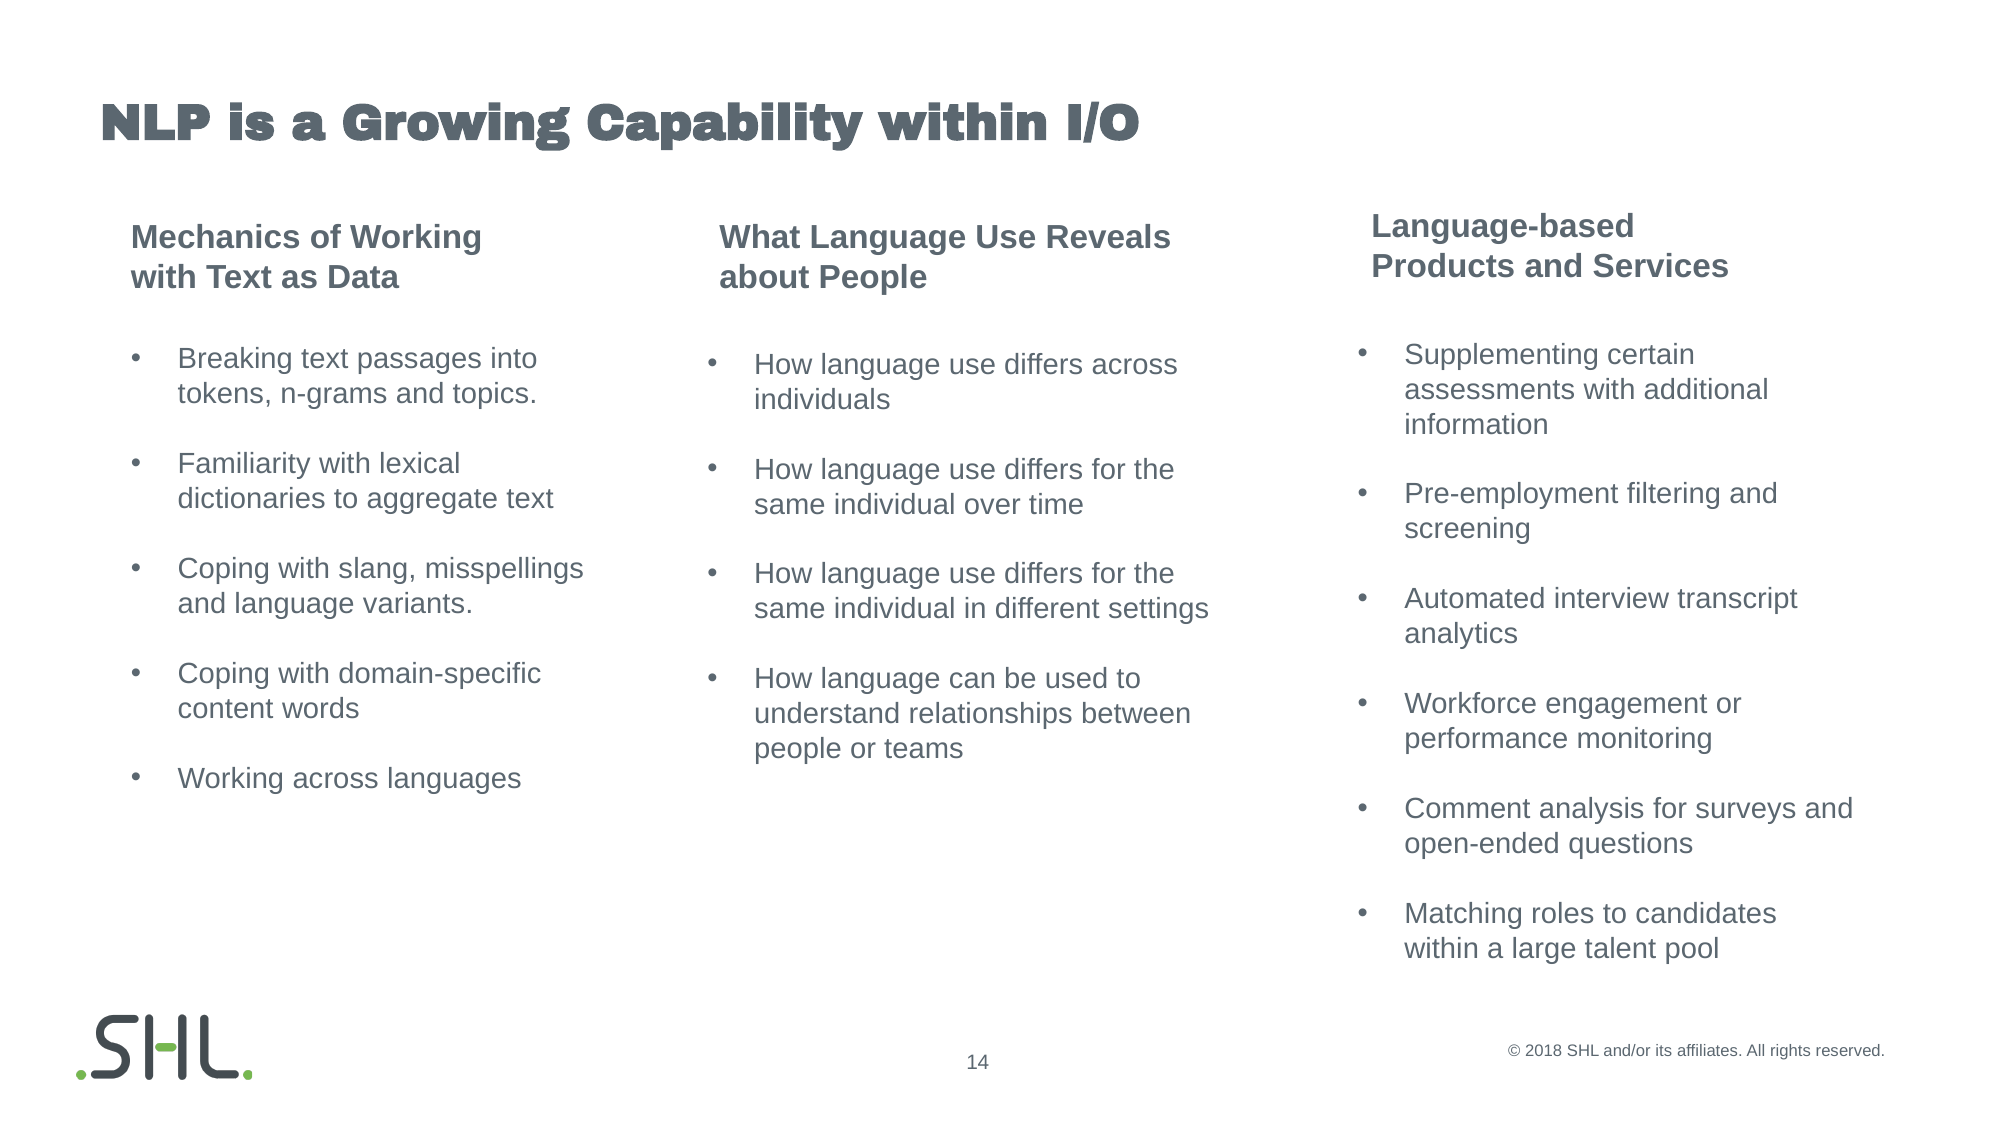

# NLP is a Growing Capability within I/O
Language-based
Products and Services
Mechanics of Working with Text as Data
What Language Use Reveals about People
Supplementing certain assessments with additional information

Pre-employment filtering and screening

Automated interview transcript analytics

Workforce engagement or performance monitoring

Comment analysis for surveys and open-ended questions

Matching roles to candidates within a large talent pool

Breaking text passages into tokens, n-grams and topics.

Familiarity with lexical dictionaries to aggregate text

Coping with slang, misspellings and language variants.

Coping with domain-specific content words

Working across languages

How language use differs across individuals

How language use differs for the same individual over time

How language use differs for the same individual in different settings

How language can be used to understand relationships between people or teams

© 2018 SHL and/or its affiliates. All rights reserved.